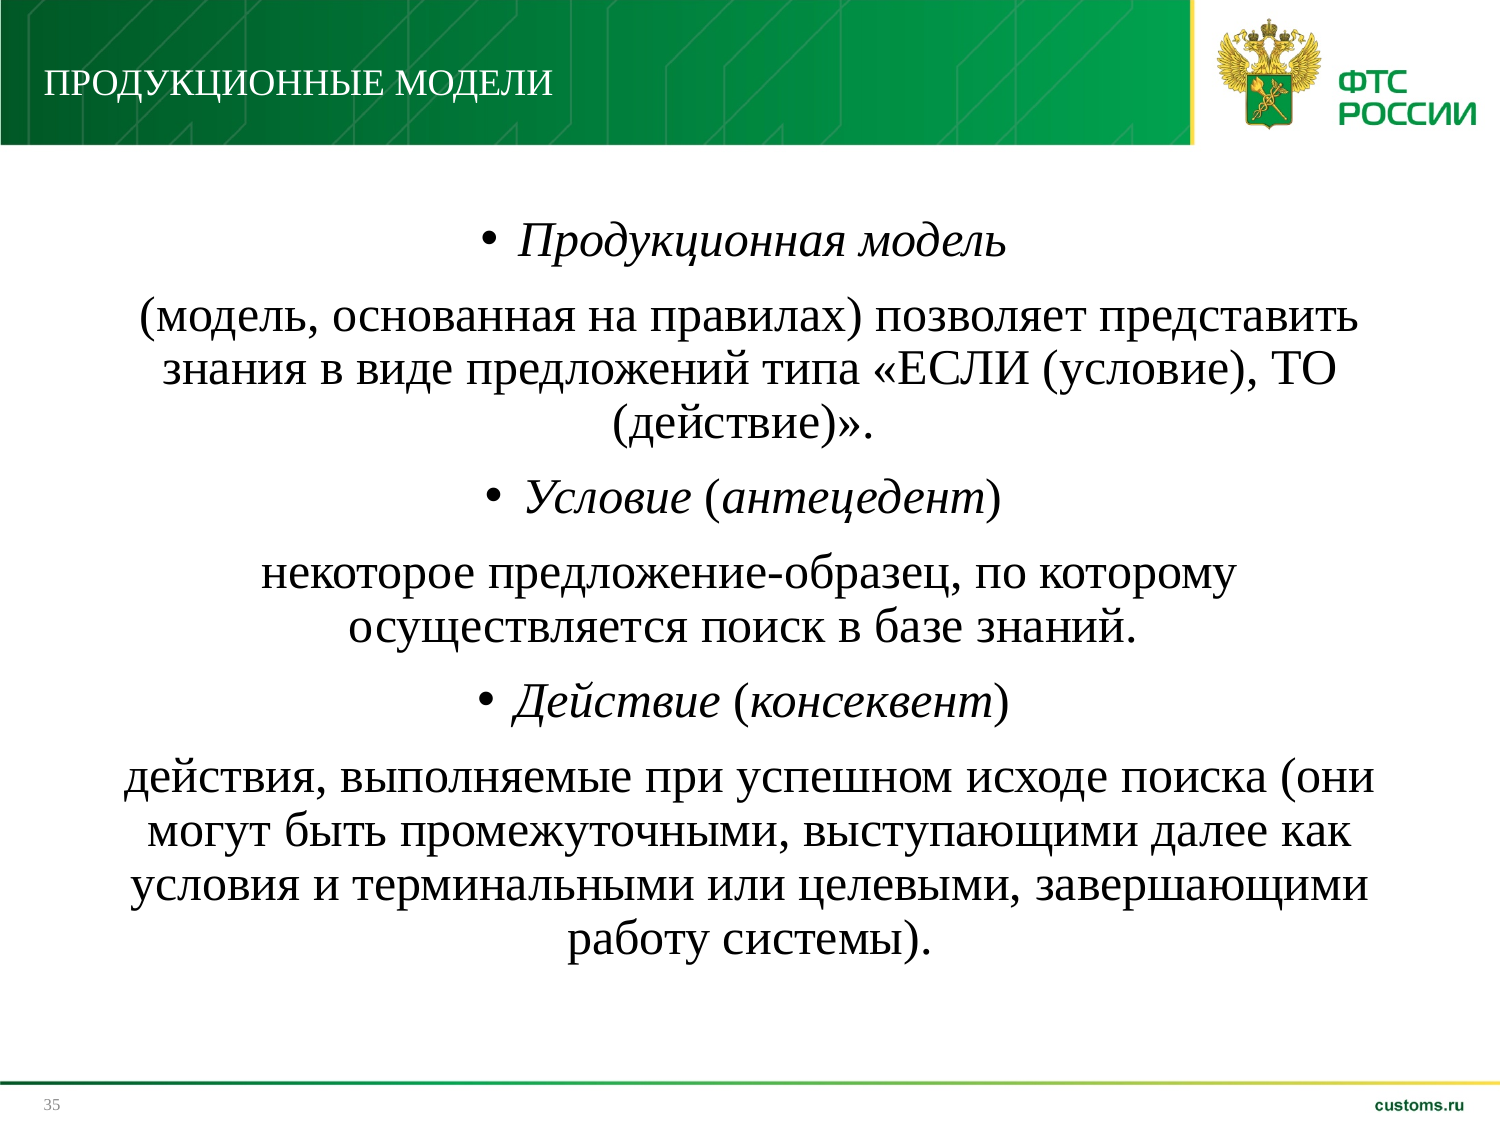

# ПРОДУКЦИОННЫЕ МОДЕЛИ
Продукционная модель
(модель, основанная на правилах) позволяет представить знания в виде предложений типа «ЕСЛИ (условие), ТО (действие)».
Условие (антецедент)
некоторое предложение-образец, по которому осуществляется поиск в базе знаний.
Действие (консеквент)
действия, выполняемые при успешном исходе поиска (они могут быть промежуточными, выступающими далее как условия и терминальными или целевыми, завершающими работу системы).

35